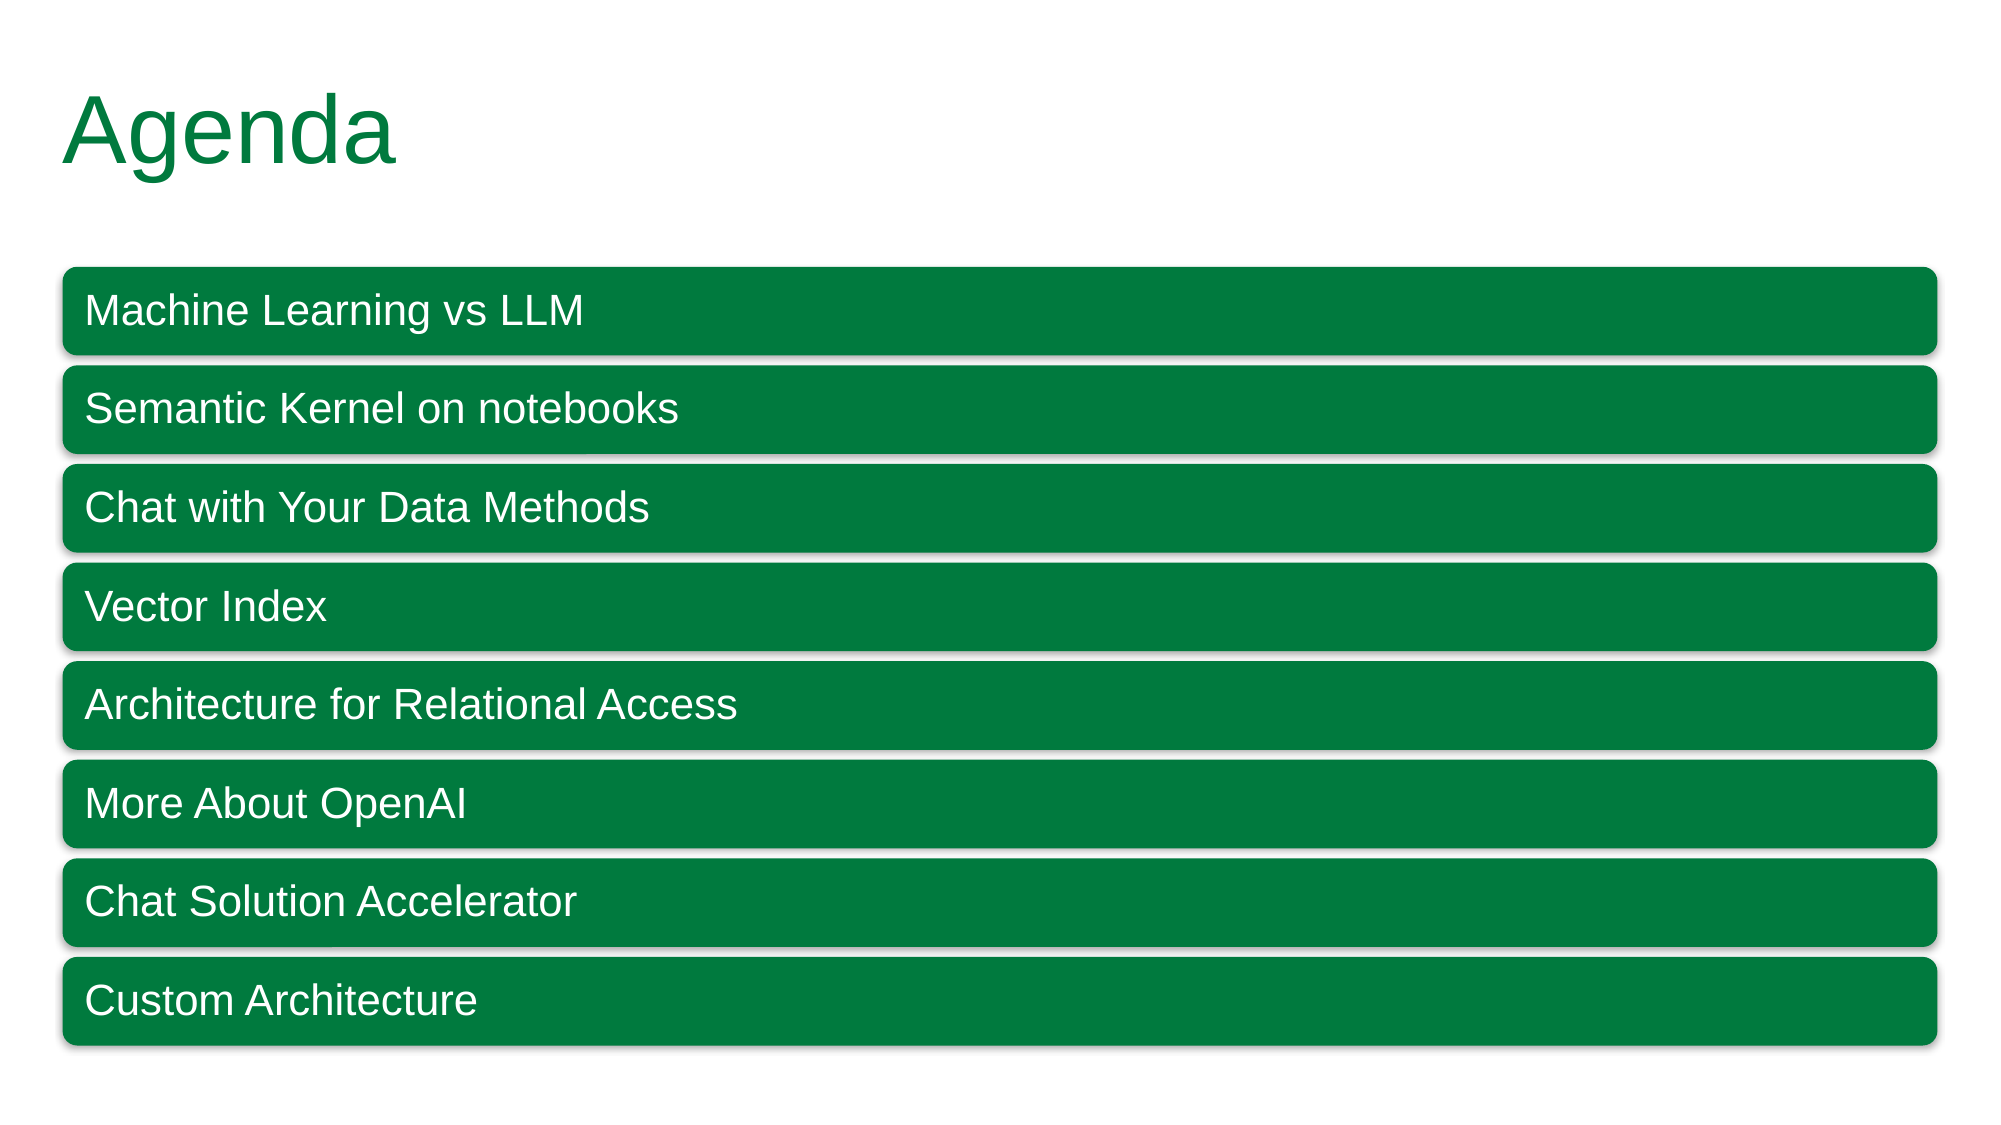

# Agenda
Machine Learning vs LLM
Semantic Kernel on notebooks
Chat with Your Data Methods
Vector Index
Architecture for Relational Access
More About OpenAI
Chat Solution Accelerator
Custom Architecture